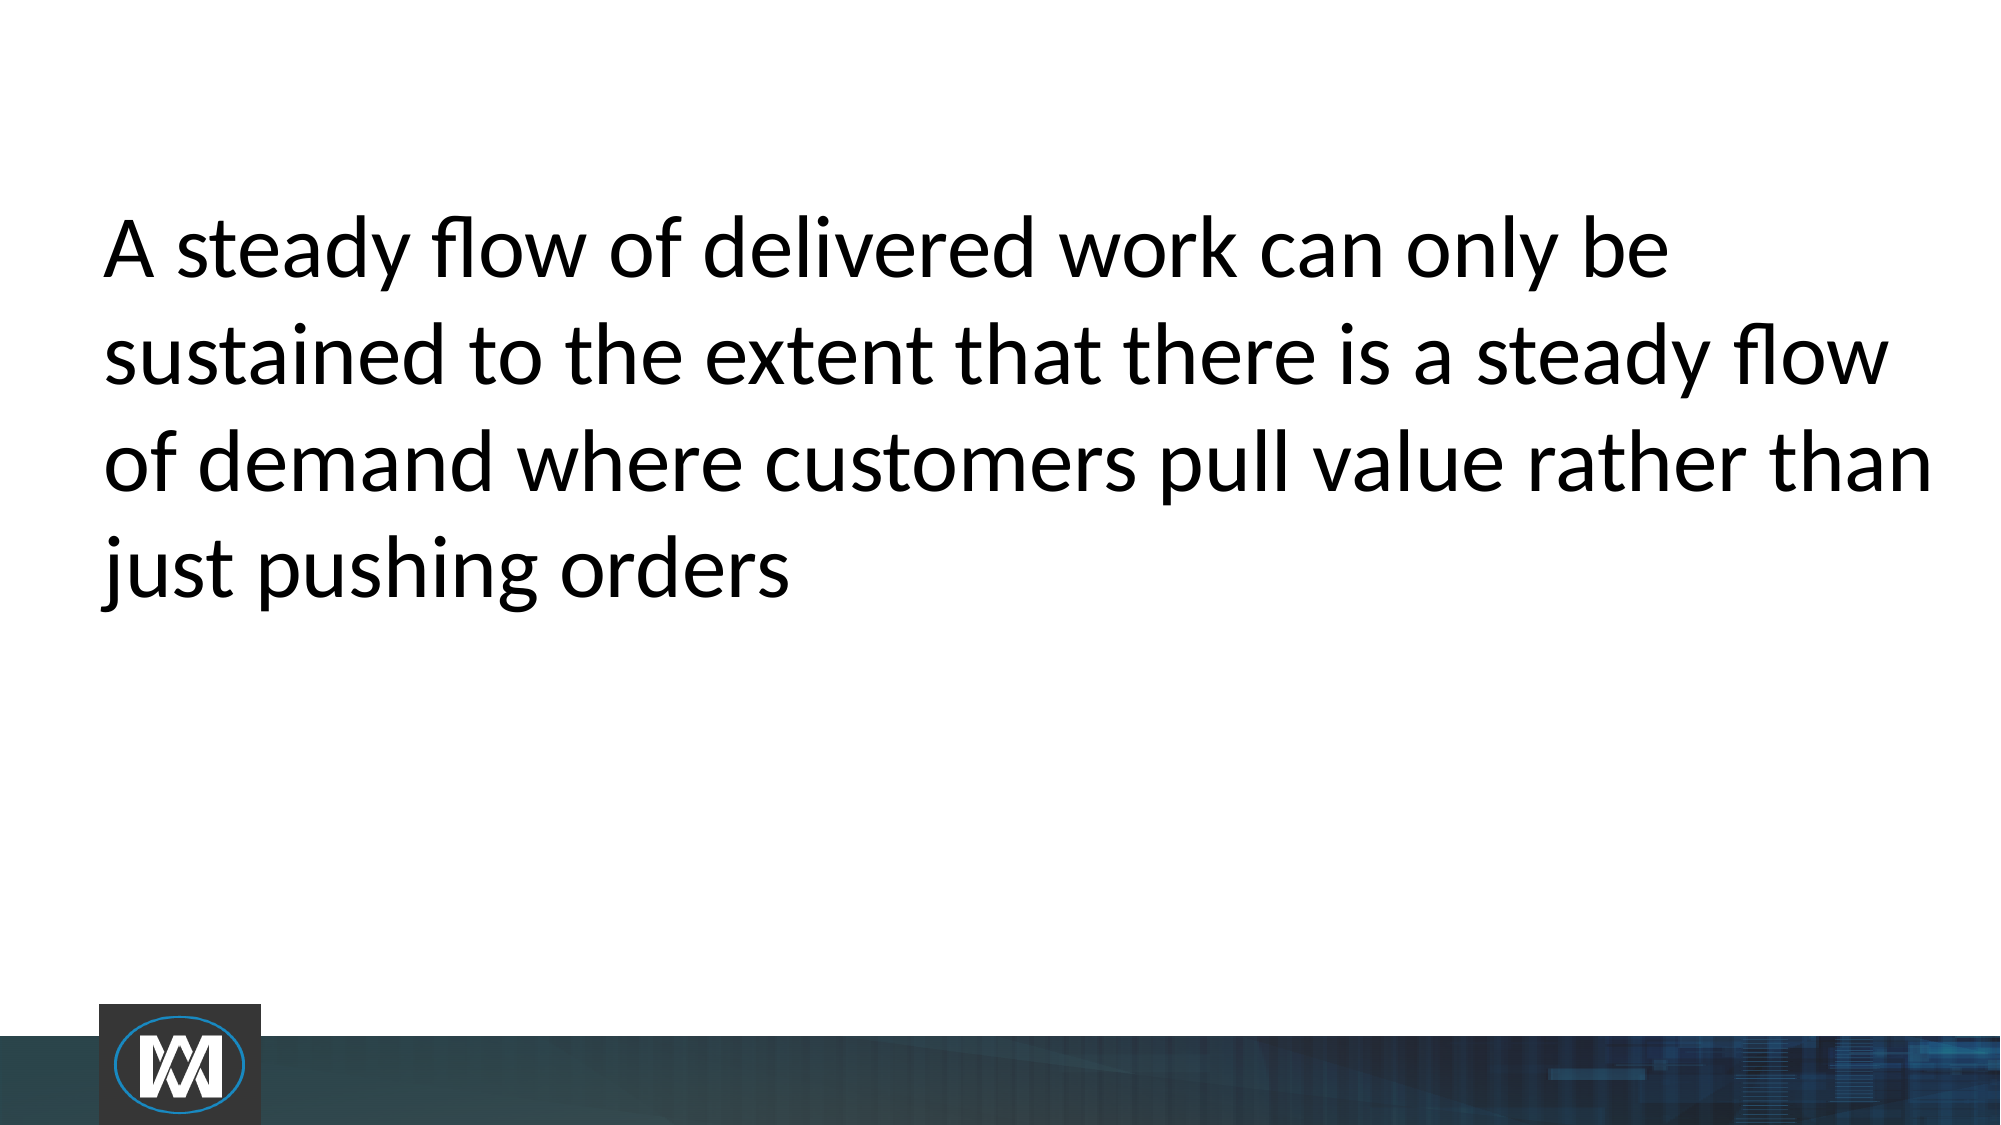

A steady flow of delivered work can only be sustained to the extent that there is a steady flow of demand where customers pull value rather than just pushing orders